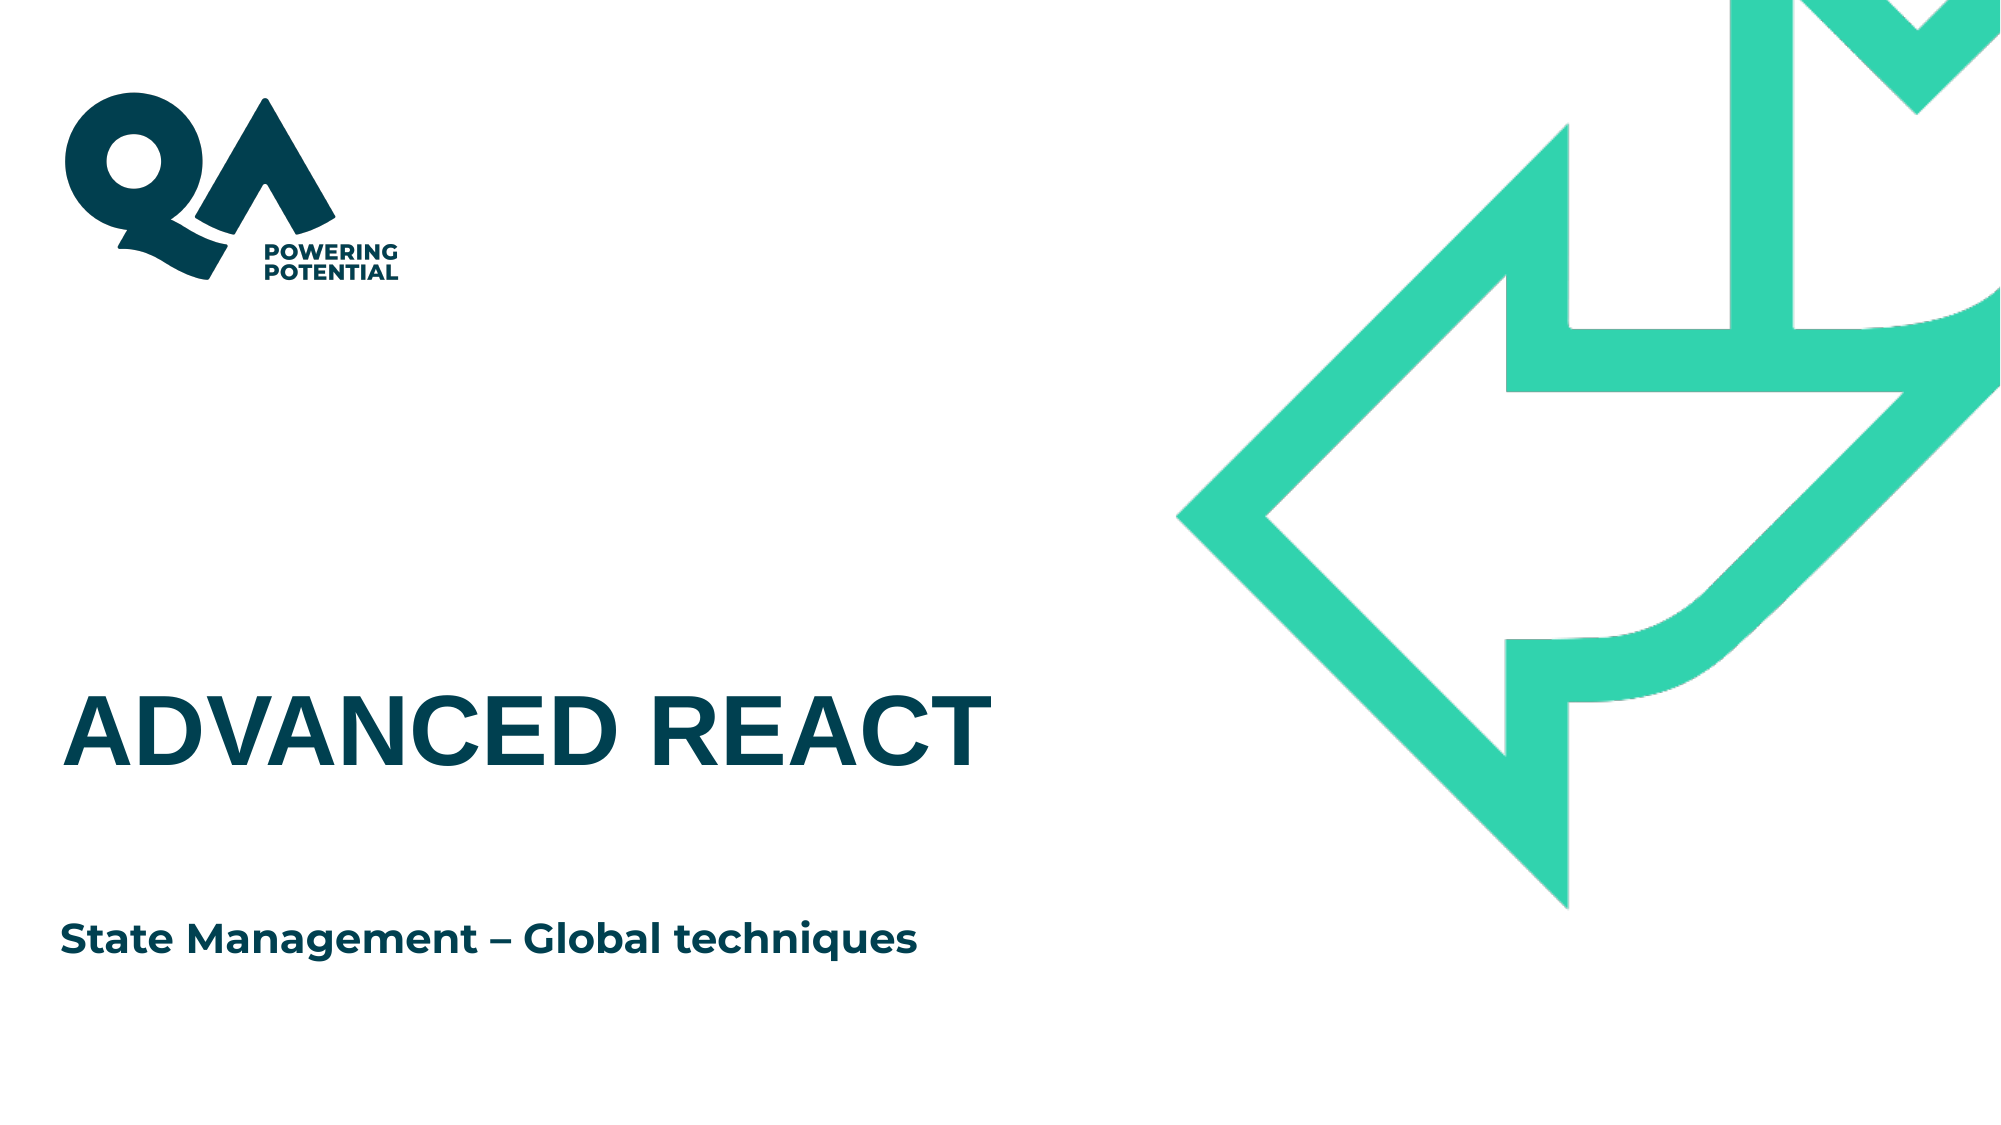

# ADVANCED REACT
State Management – Global techniques